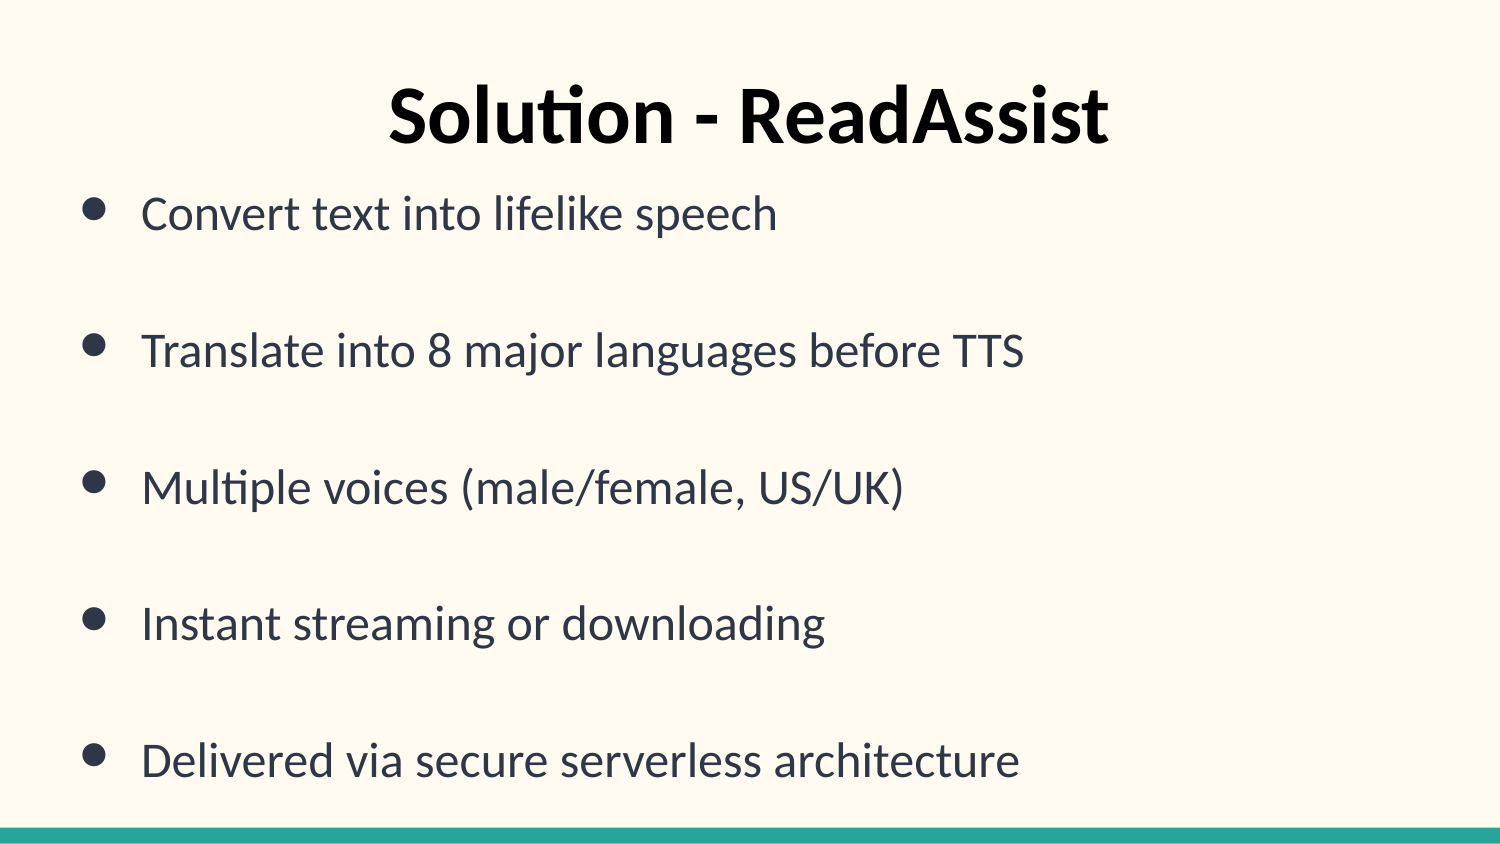

# Solution - ReadAssist
Convert text into lifelike speech

Translate into 8 major languages before TTS

Multiple voices (male/female, US/UK)

Instant streaming or downloading

Delivered via secure serverless architecture